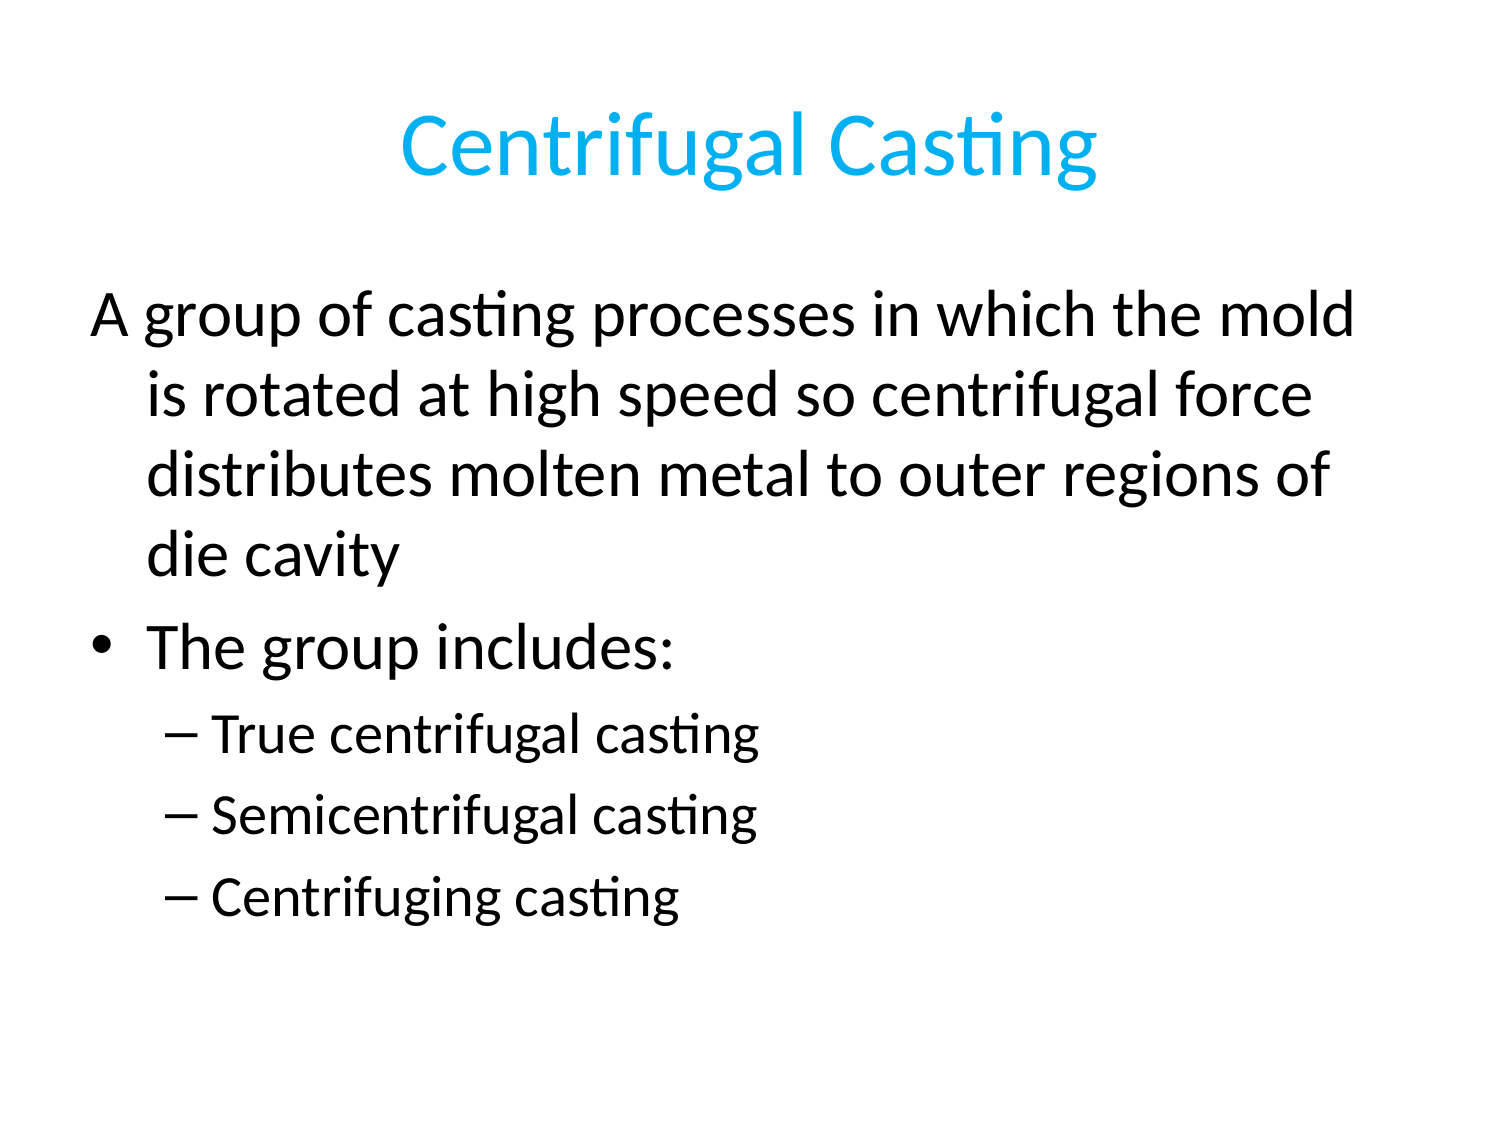

# Centrifugal Casting
A group of casting processes in which the mold is rotated at high speed so centrifugal force distributes molten metal to outer regions of die cavity
The group includes:
True centrifugal casting
Semicentrifugal casting
Centrifuging casting